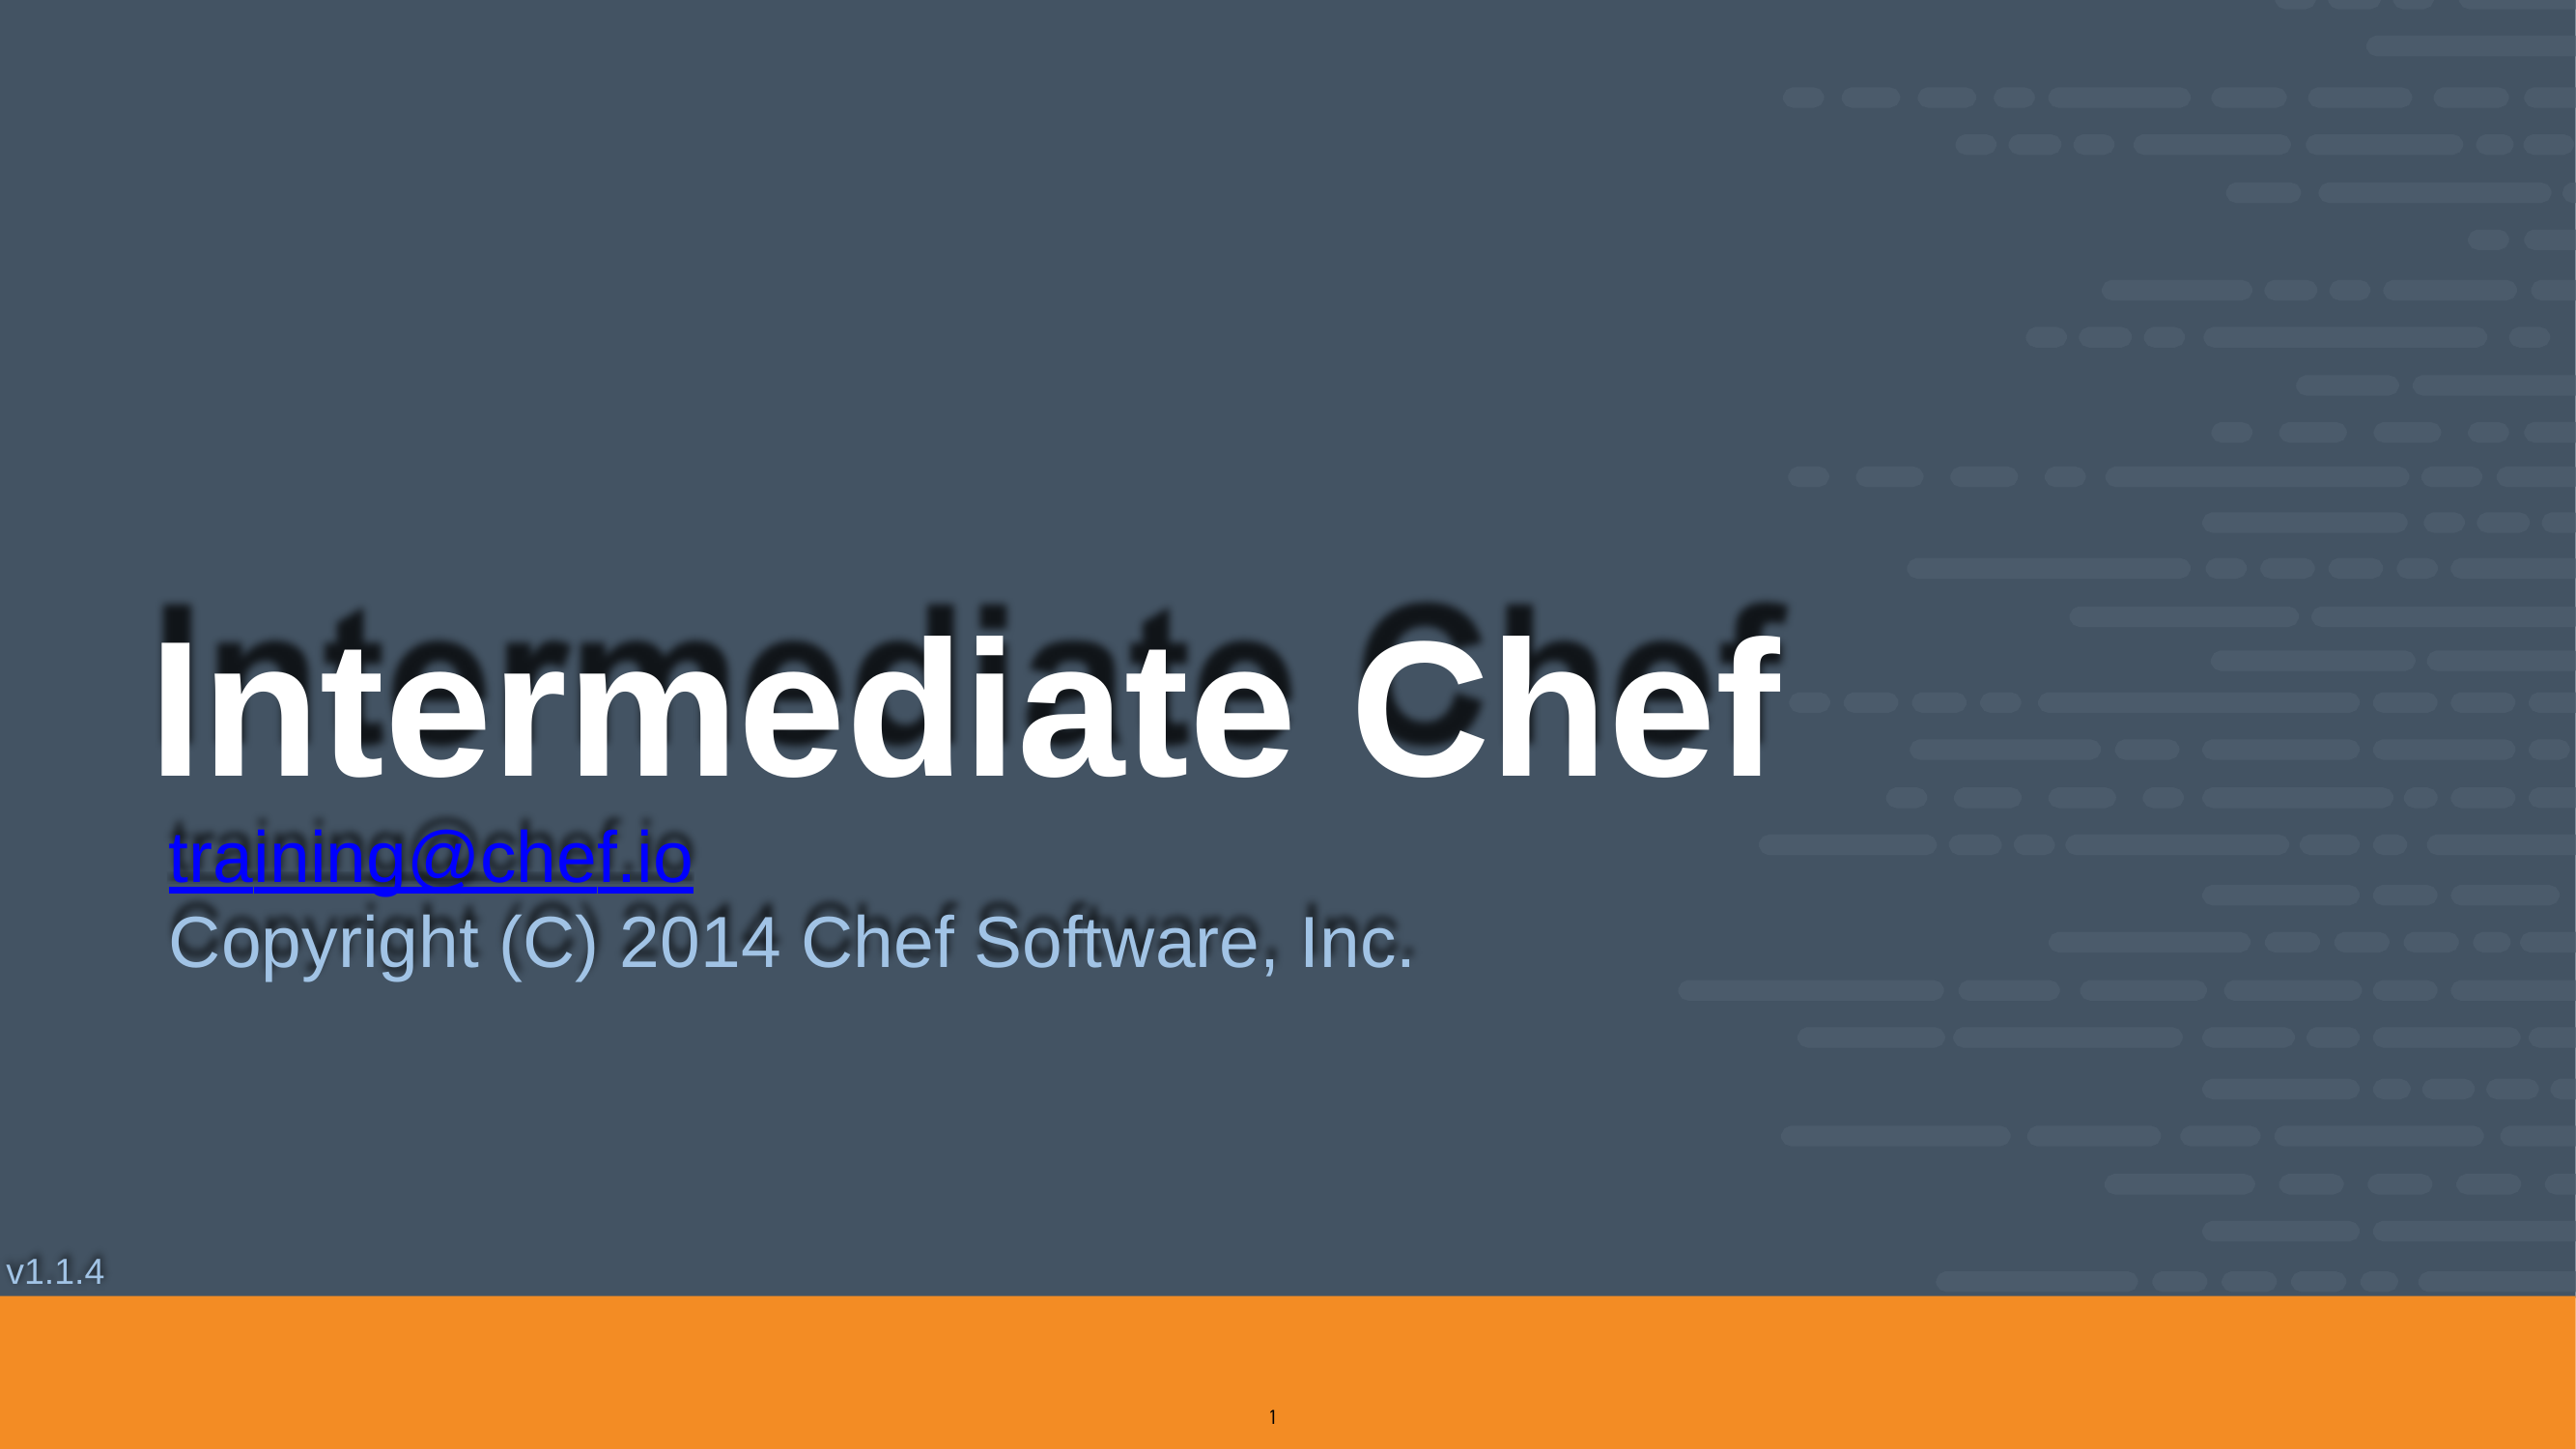

# Intermediate Chef

training@chef.io
Copyright (C) 2014 Chef Software, Inc.

v1.1.4

1